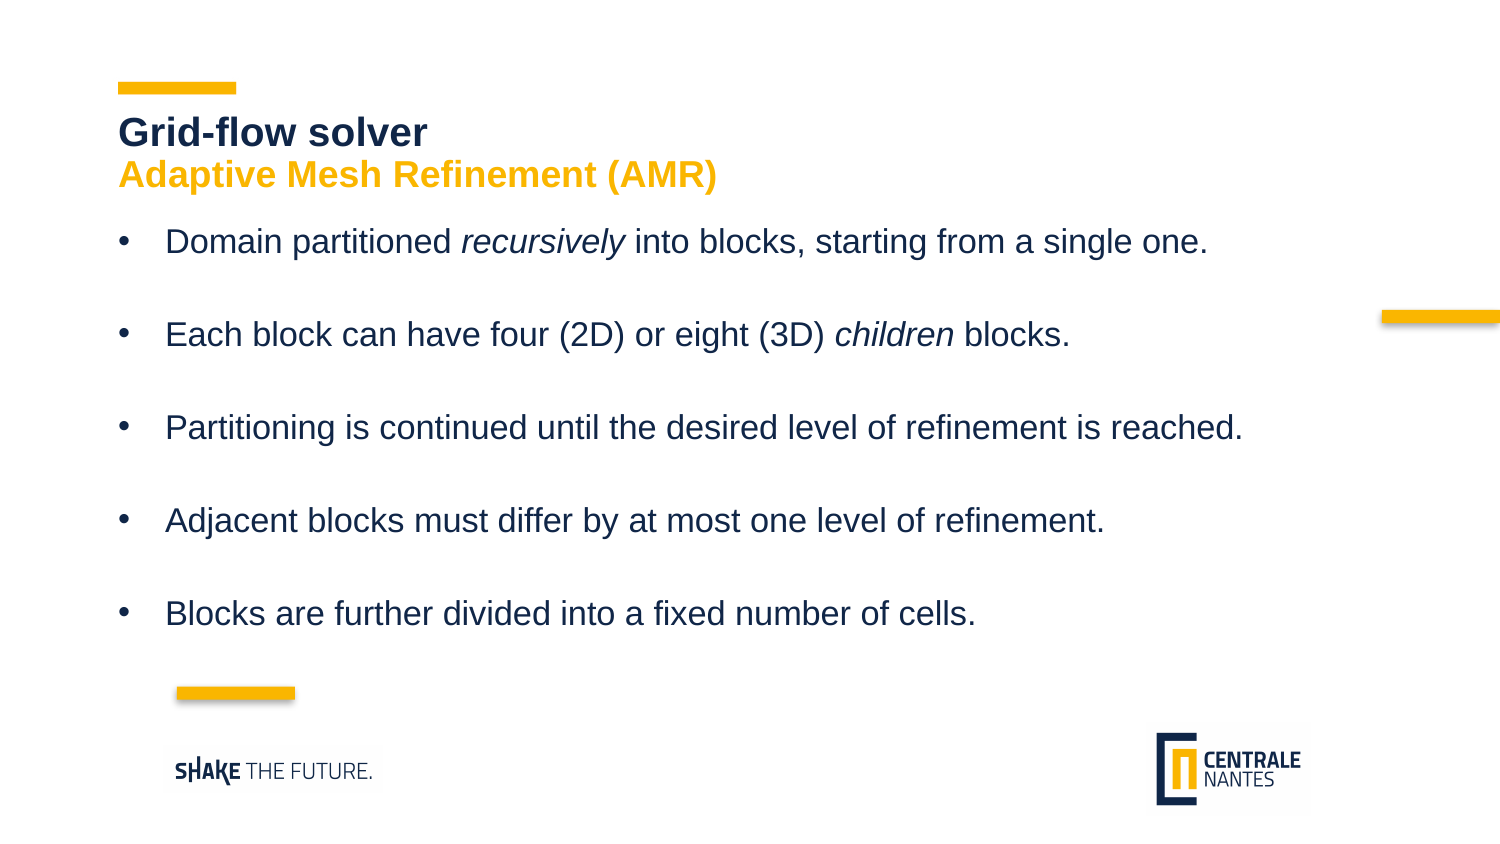

Grid-flow solver
Adaptive Mesh Refinement (AMR)
Domain partitioned recursively into blocks, starting from a single one.

Each block can have four (2D) or eight (3D) children blocks.

Partitioning is continued until the desired level of refinement is reached.

Adjacent blocks must differ by at most one level of refinement.

Blocks are further divided into a fixed number of cells.